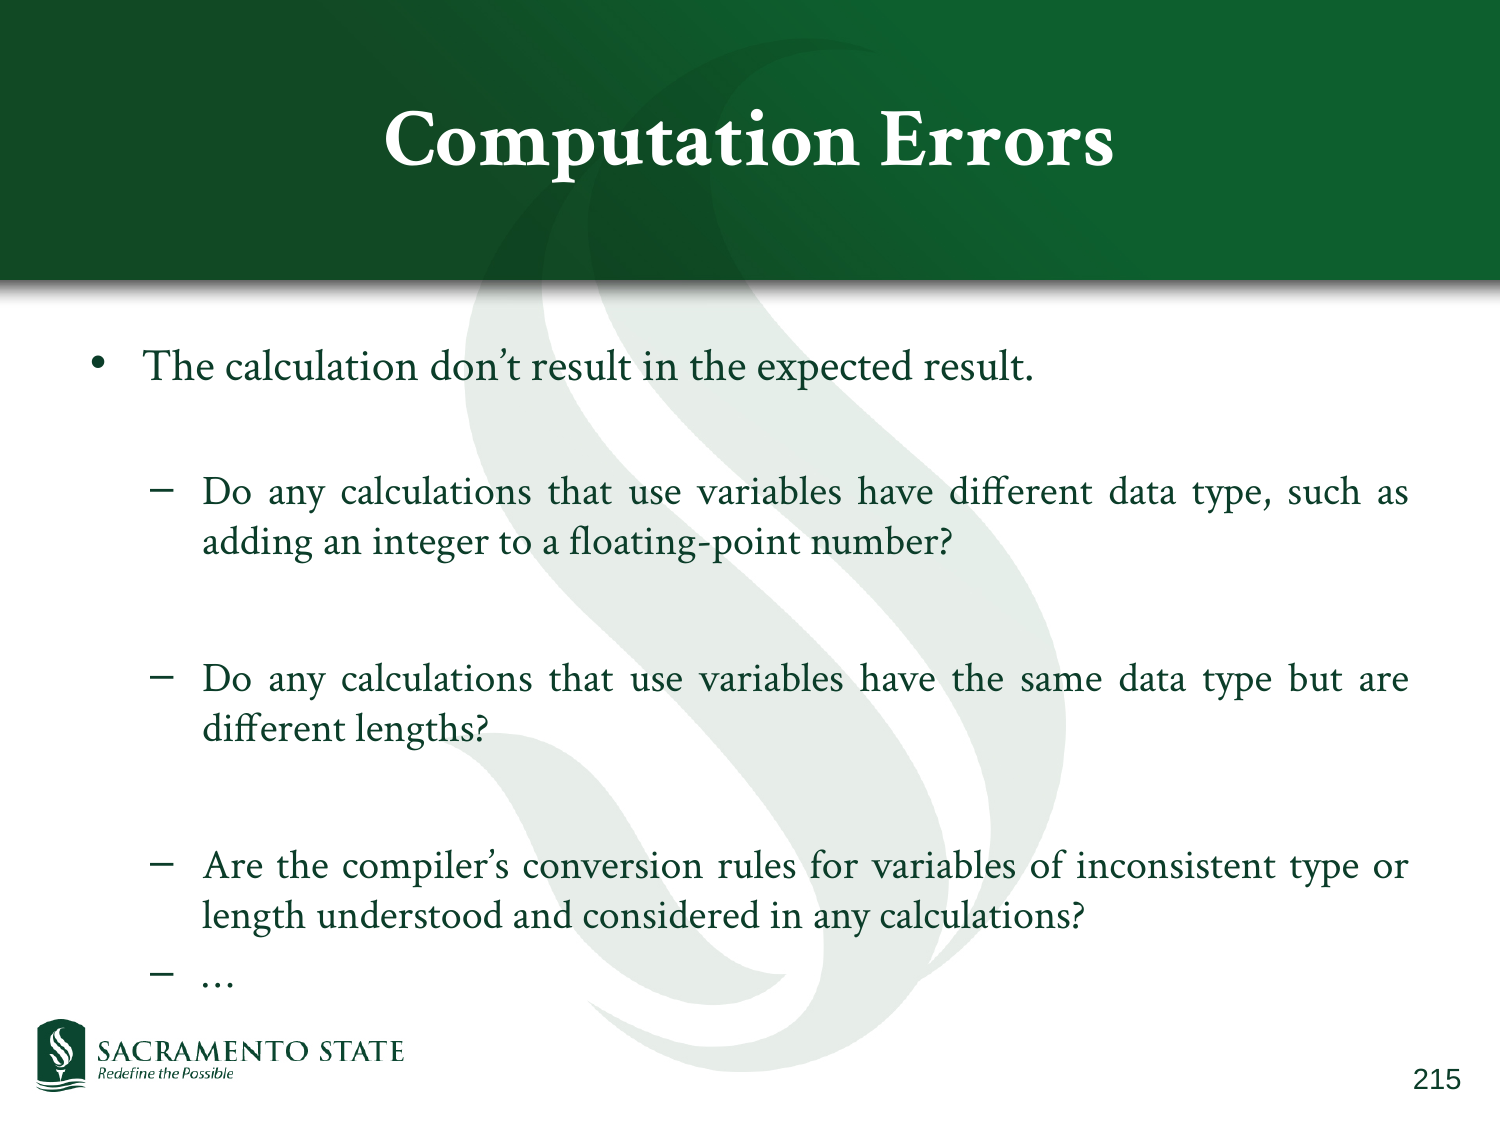

# Computation Errors
The calculation don’t result in the expected result.

Do any calculations that use variables have different data type, such as adding an integer to a floating-point number?

Do any calculations that use variables have the same data type but are different lengths?

Are the compiler’s conversion rules for variables of inconsistent type or length understood and considered in any calculations?
…
215